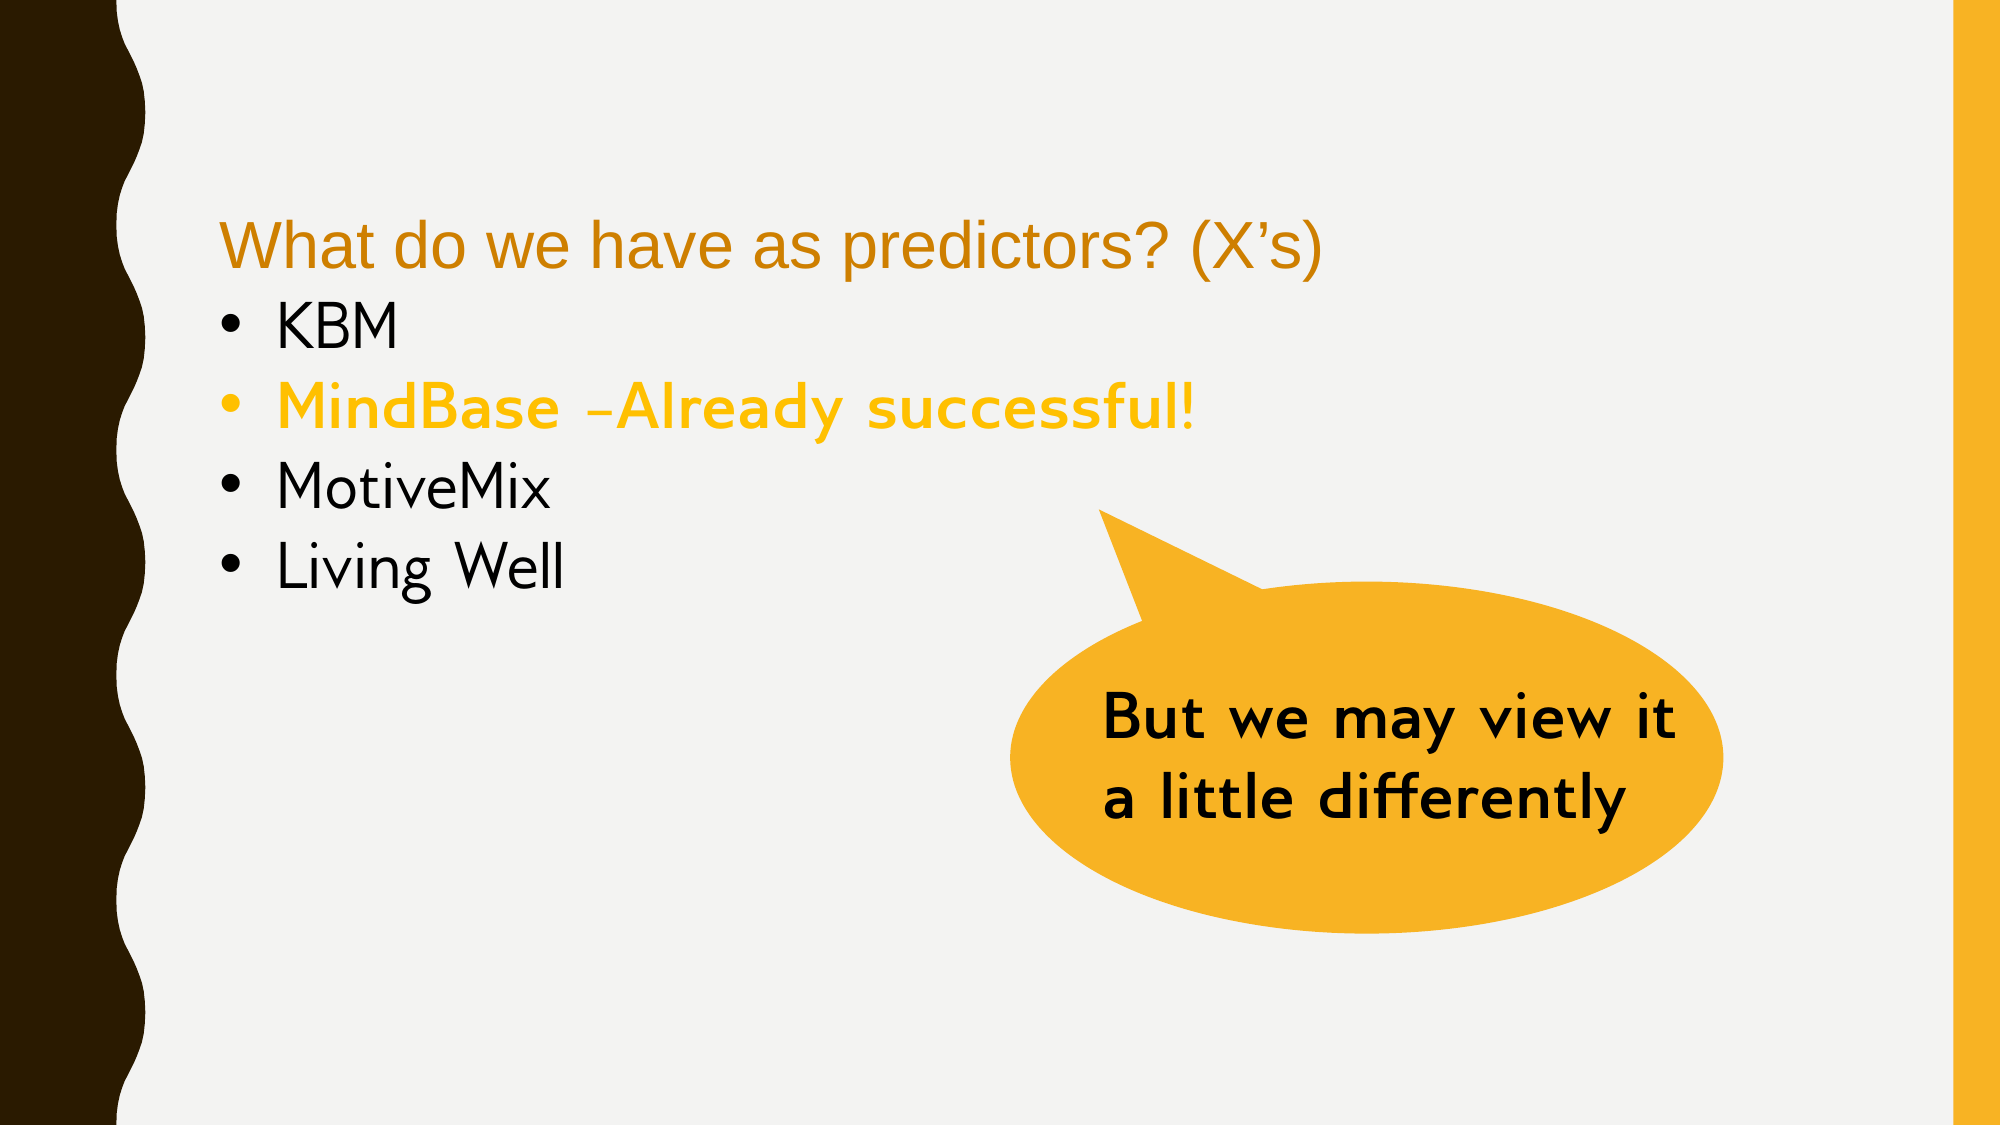

What do we have as predictors? (X’s)
KBM
MindBase –Already successful!
MotiveMix
Living Well

But we may view it
a little differently